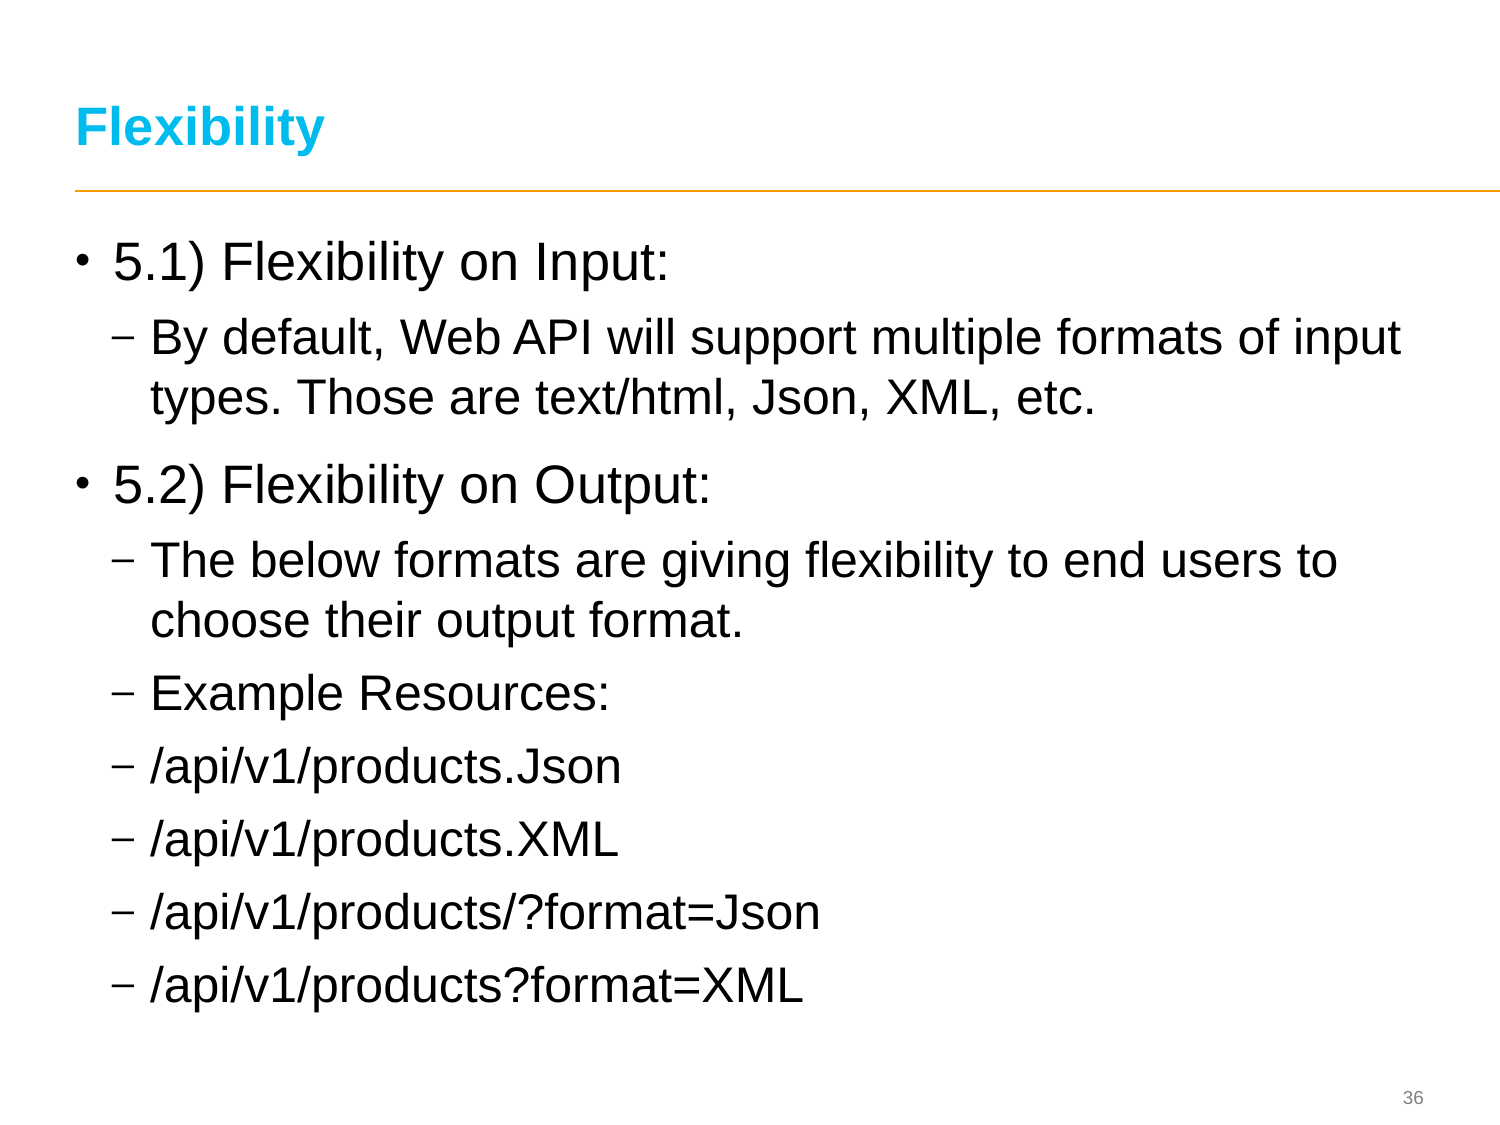

# Flexibility
5.1) Flexibility on Input:
By default, Web API will support multiple formats of input types. Those are text/html, Json, XML, etc.
5.2) Flexibility on Output:
The below formats are giving flexibility to end users to choose their output format.
Example Resources:
/api/v1/products.Json
/api/v1/products.XML
/api/v1/products/?format=Json
/api/v1/products?format=XML